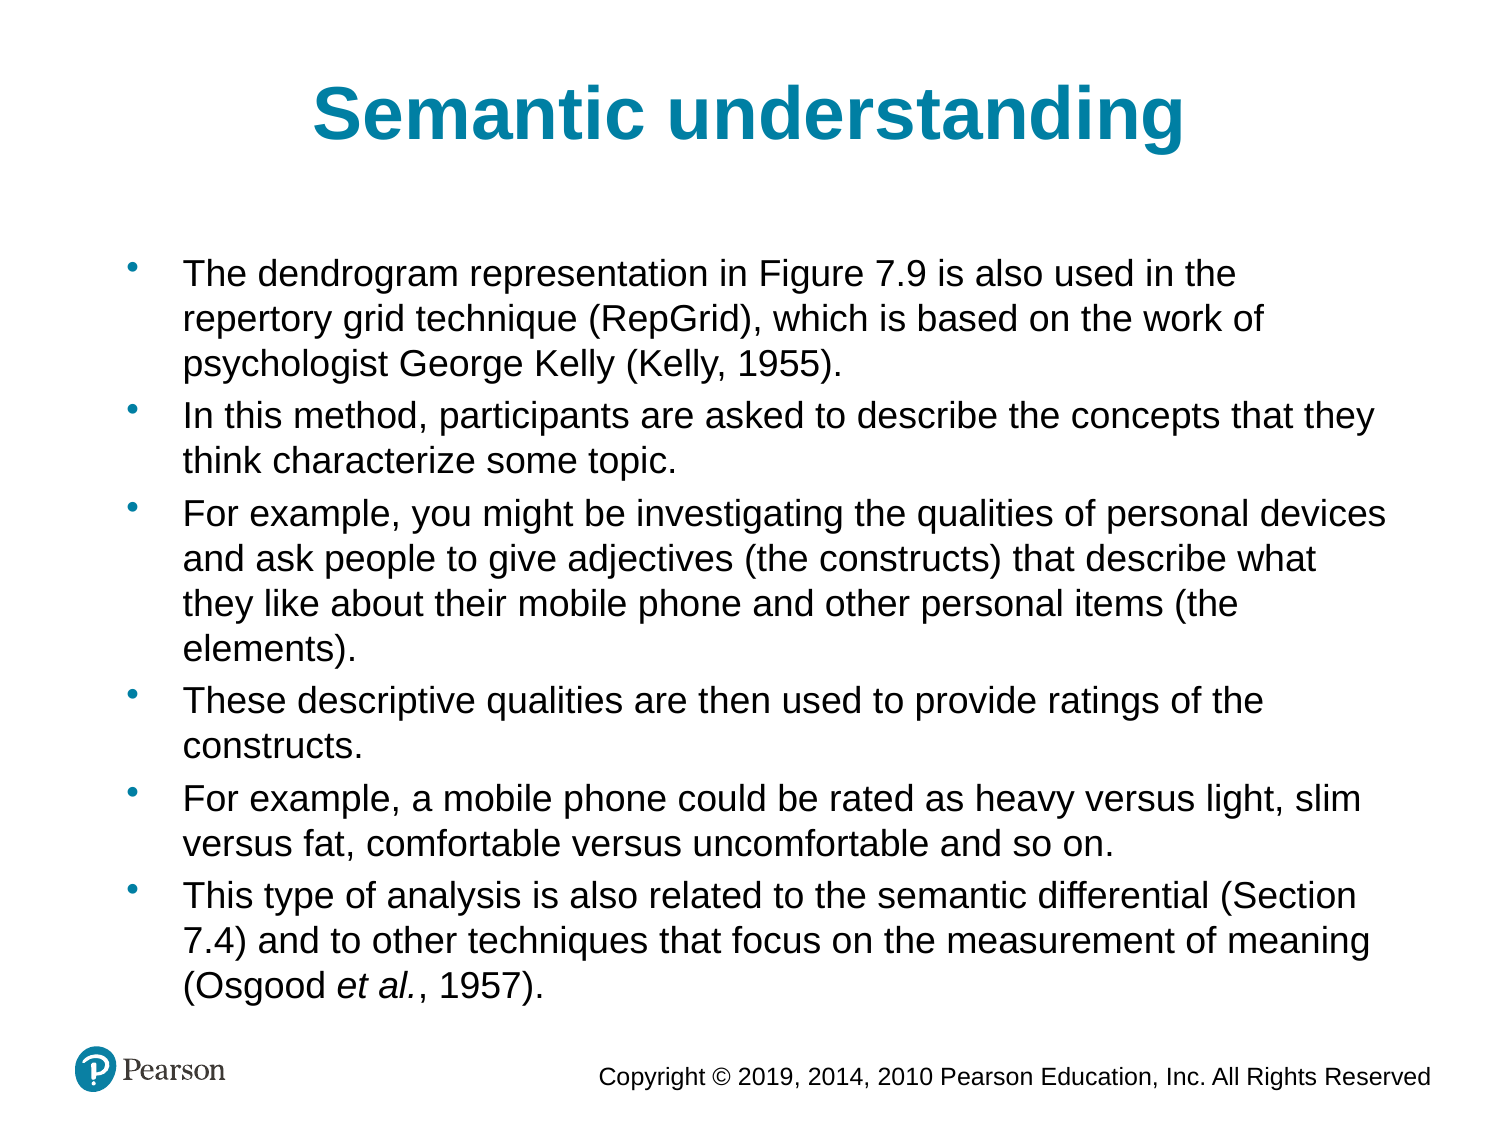

Semantic understanding
The dendrogram representation in Figure 7.9 is also used in the repertory grid technique (RepGrid), which is based on the work of psychologist George Kelly (Kelly, 1955).
In this method, participants are asked to describe the concepts that they think characterize some topic.
For example, you might be investigating the qualities of personal devices and ask people to give adjectives (the constructs) that describe what they like about their mobile phone and other personal items (the elements).
These descriptive qualities are then used to provide ratings of the constructs.
For example, a mobile phone could be rated as heavy versus light, slim versus fat, comfortable versus uncomfortable and so on.
This type of analysis is also related to the semantic differential (Section 7.4) and to other techniques that focus on the measurement of meaning (Osgood et al., 1957).